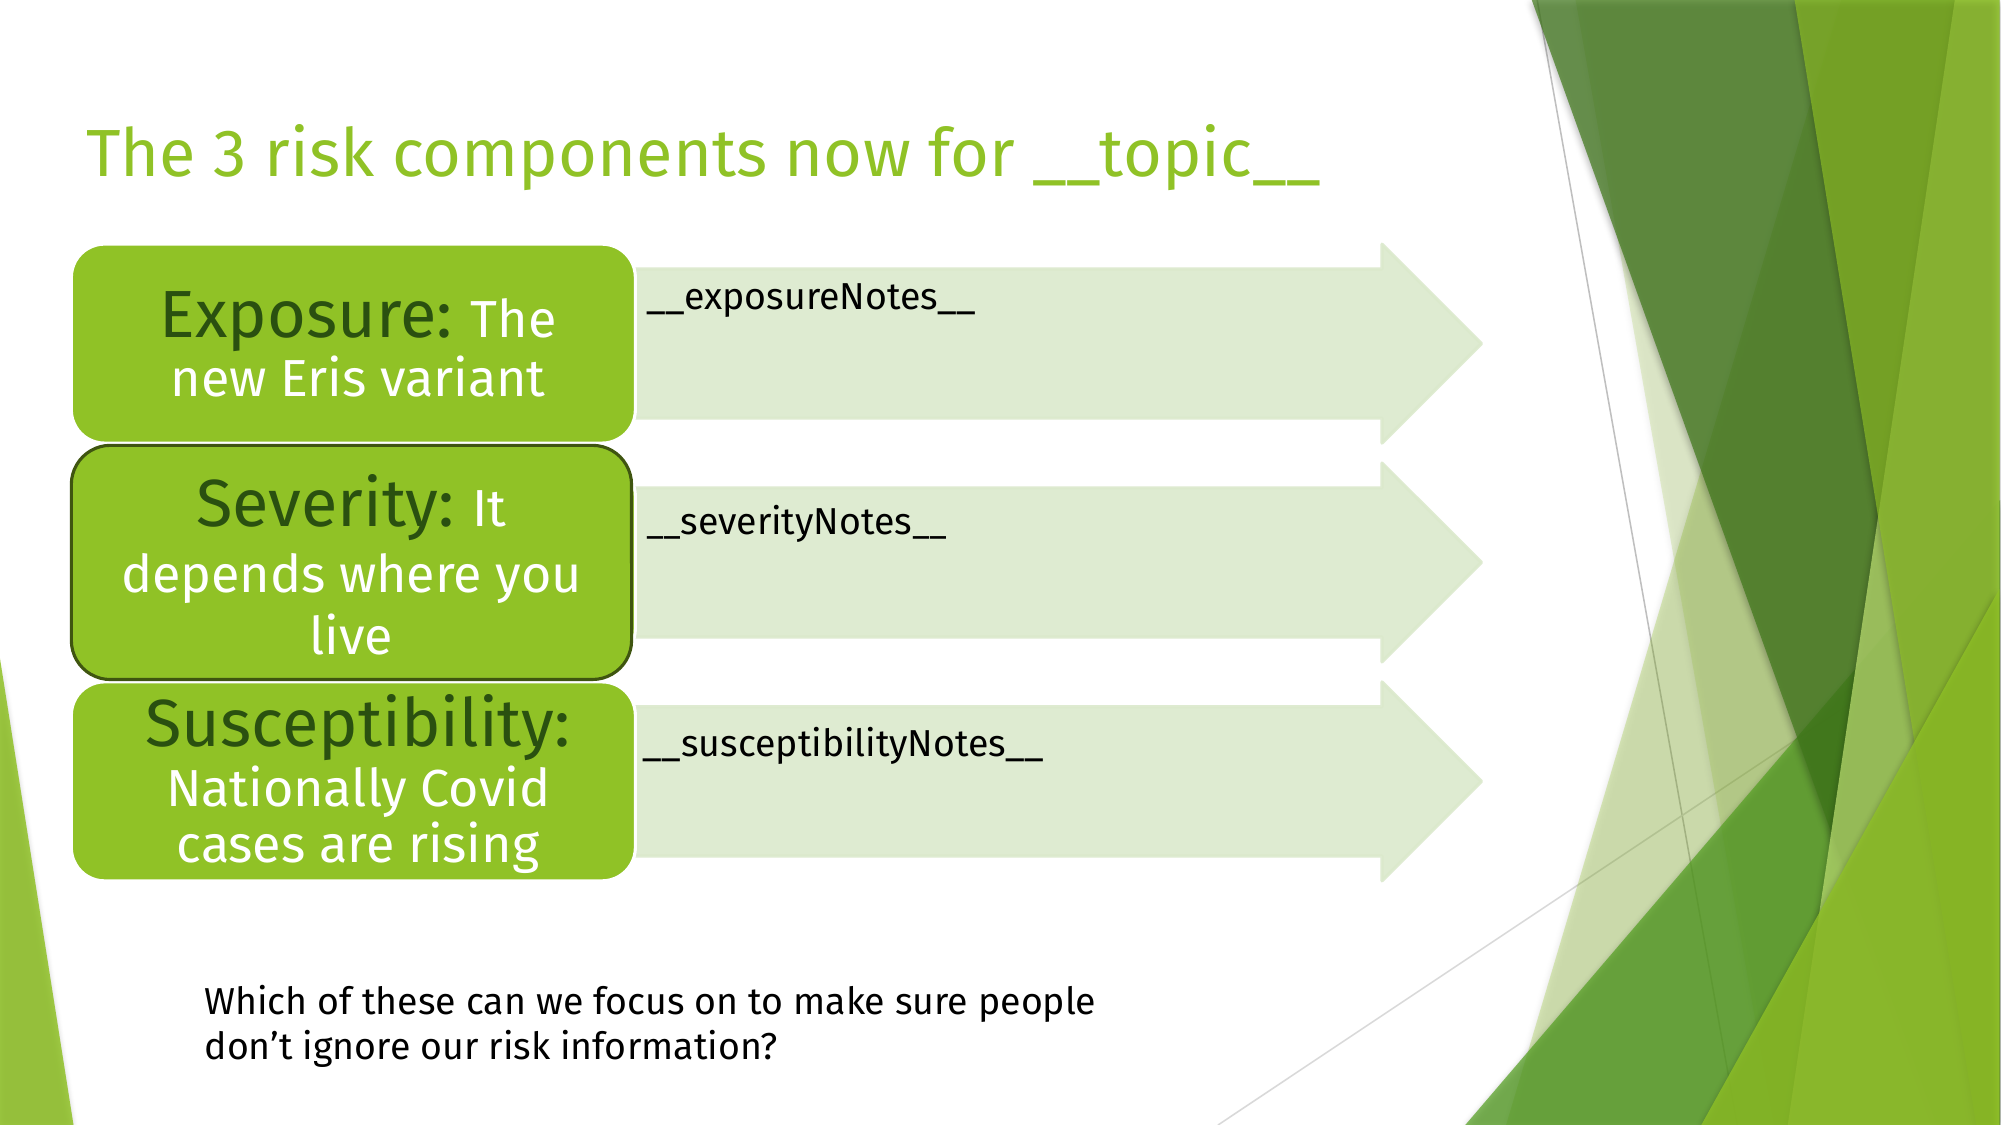

# The 3 risk components now for __topic__
Exposure: The new Eris variant
Susceptibility: It depends where you live
Susceptibility: Nationally Covid cases are rising
__exposureNotes__
Severity: It depends where you live
__severityNotes__
__susceptibilityNotes__
Which of these can we focus on to make sure people don’t ignore our risk information?